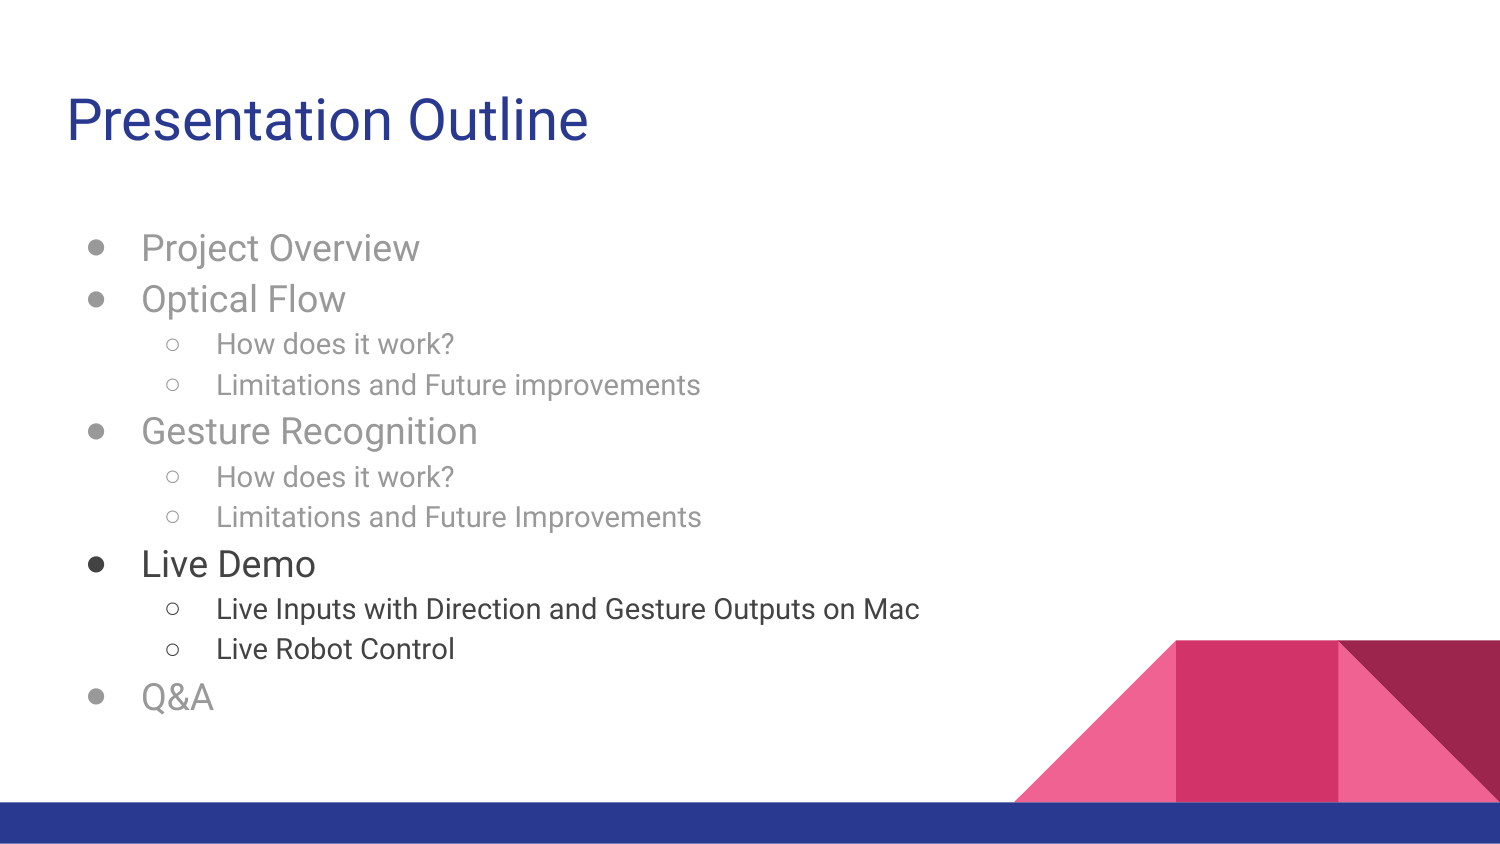

# Presentation Outline
Project Overview
Optical Flow
How does it work?
Limitations and Future improvements
Gesture Recognition
How does it work?
Limitations and Future Improvements
Live Demo
Live Inputs with Direction and Gesture Outputs on Mac
Live Robot Control
Q&A